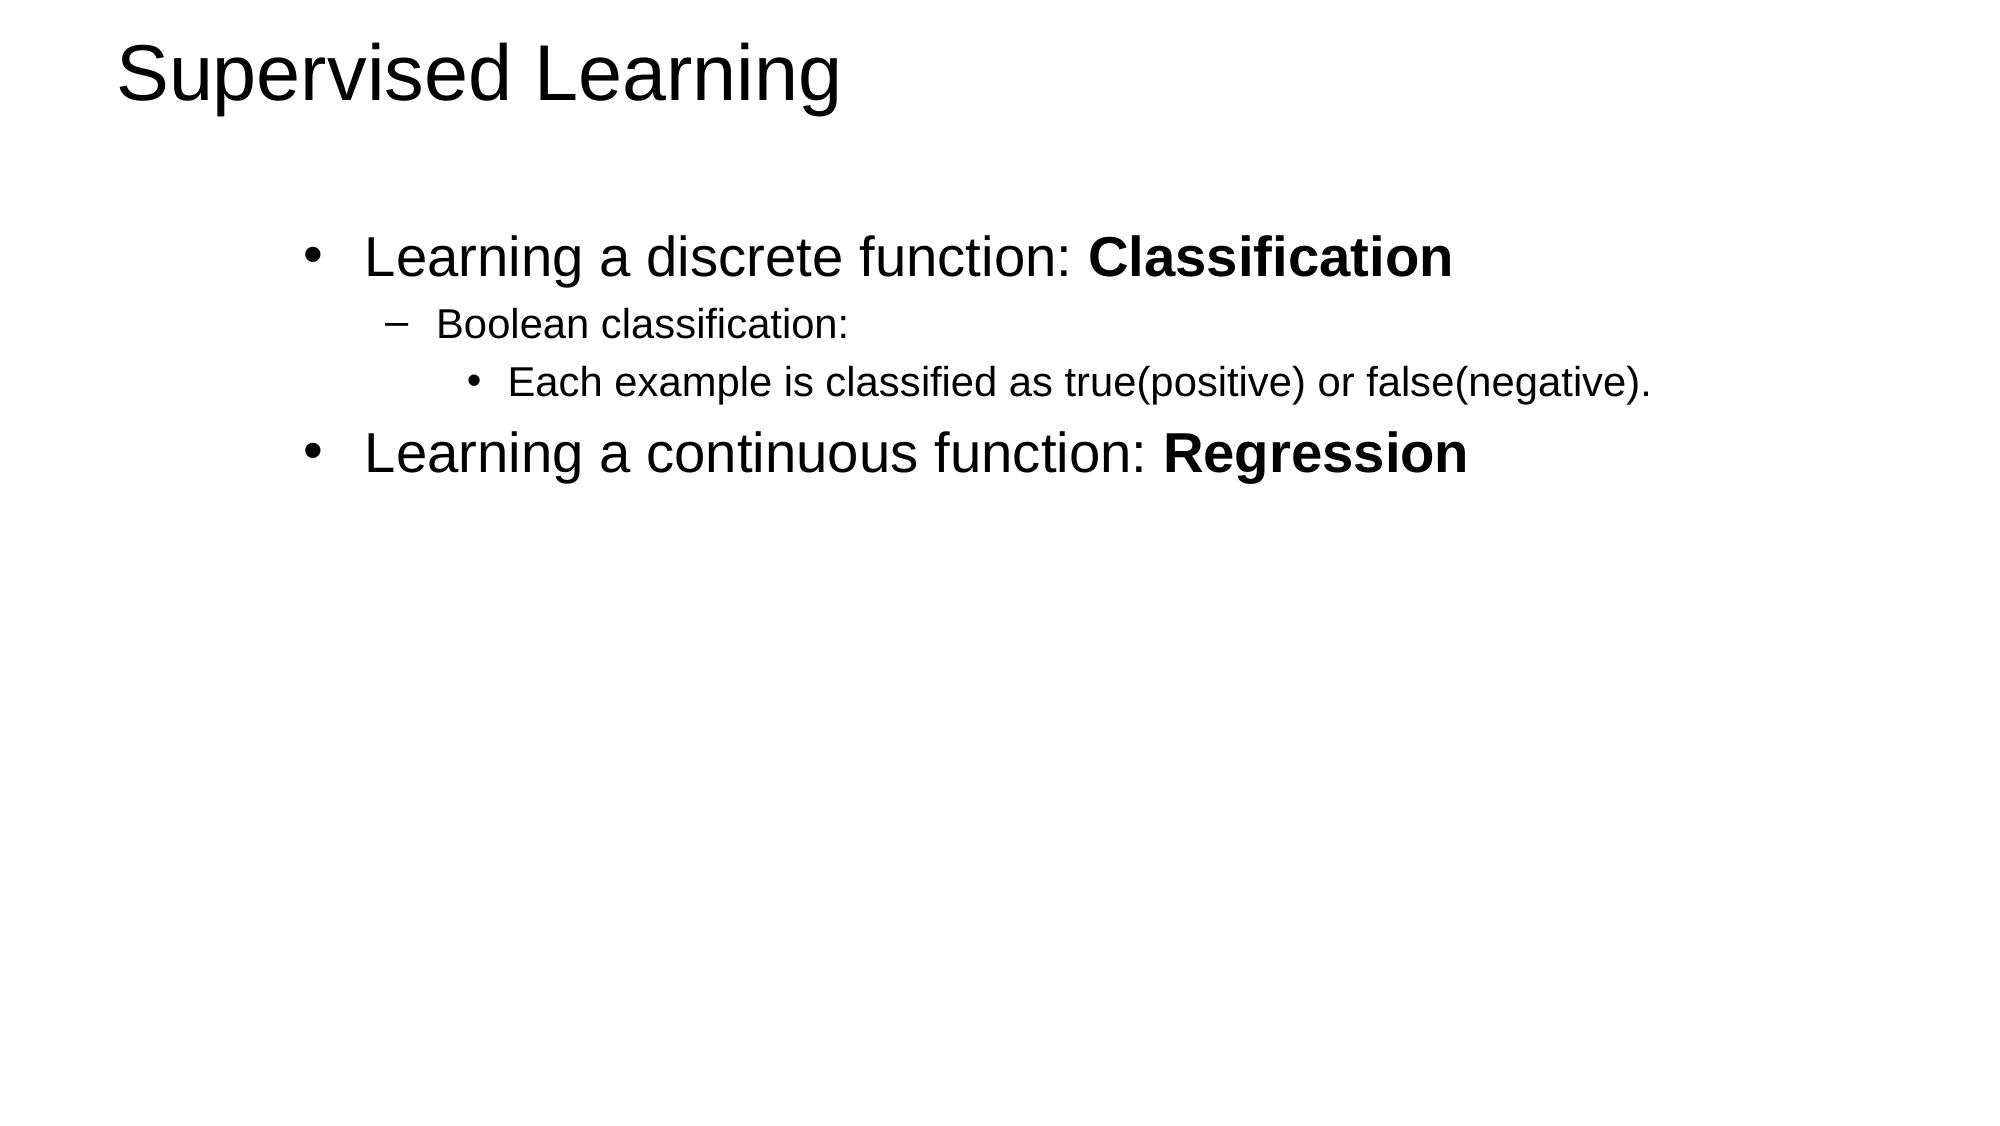

# Supervised Learning
Learning a discrete function: Classification
Boolean classification:
Each example is classified as true(positive) or false(negative).
Learning a continuous function: Regression
14